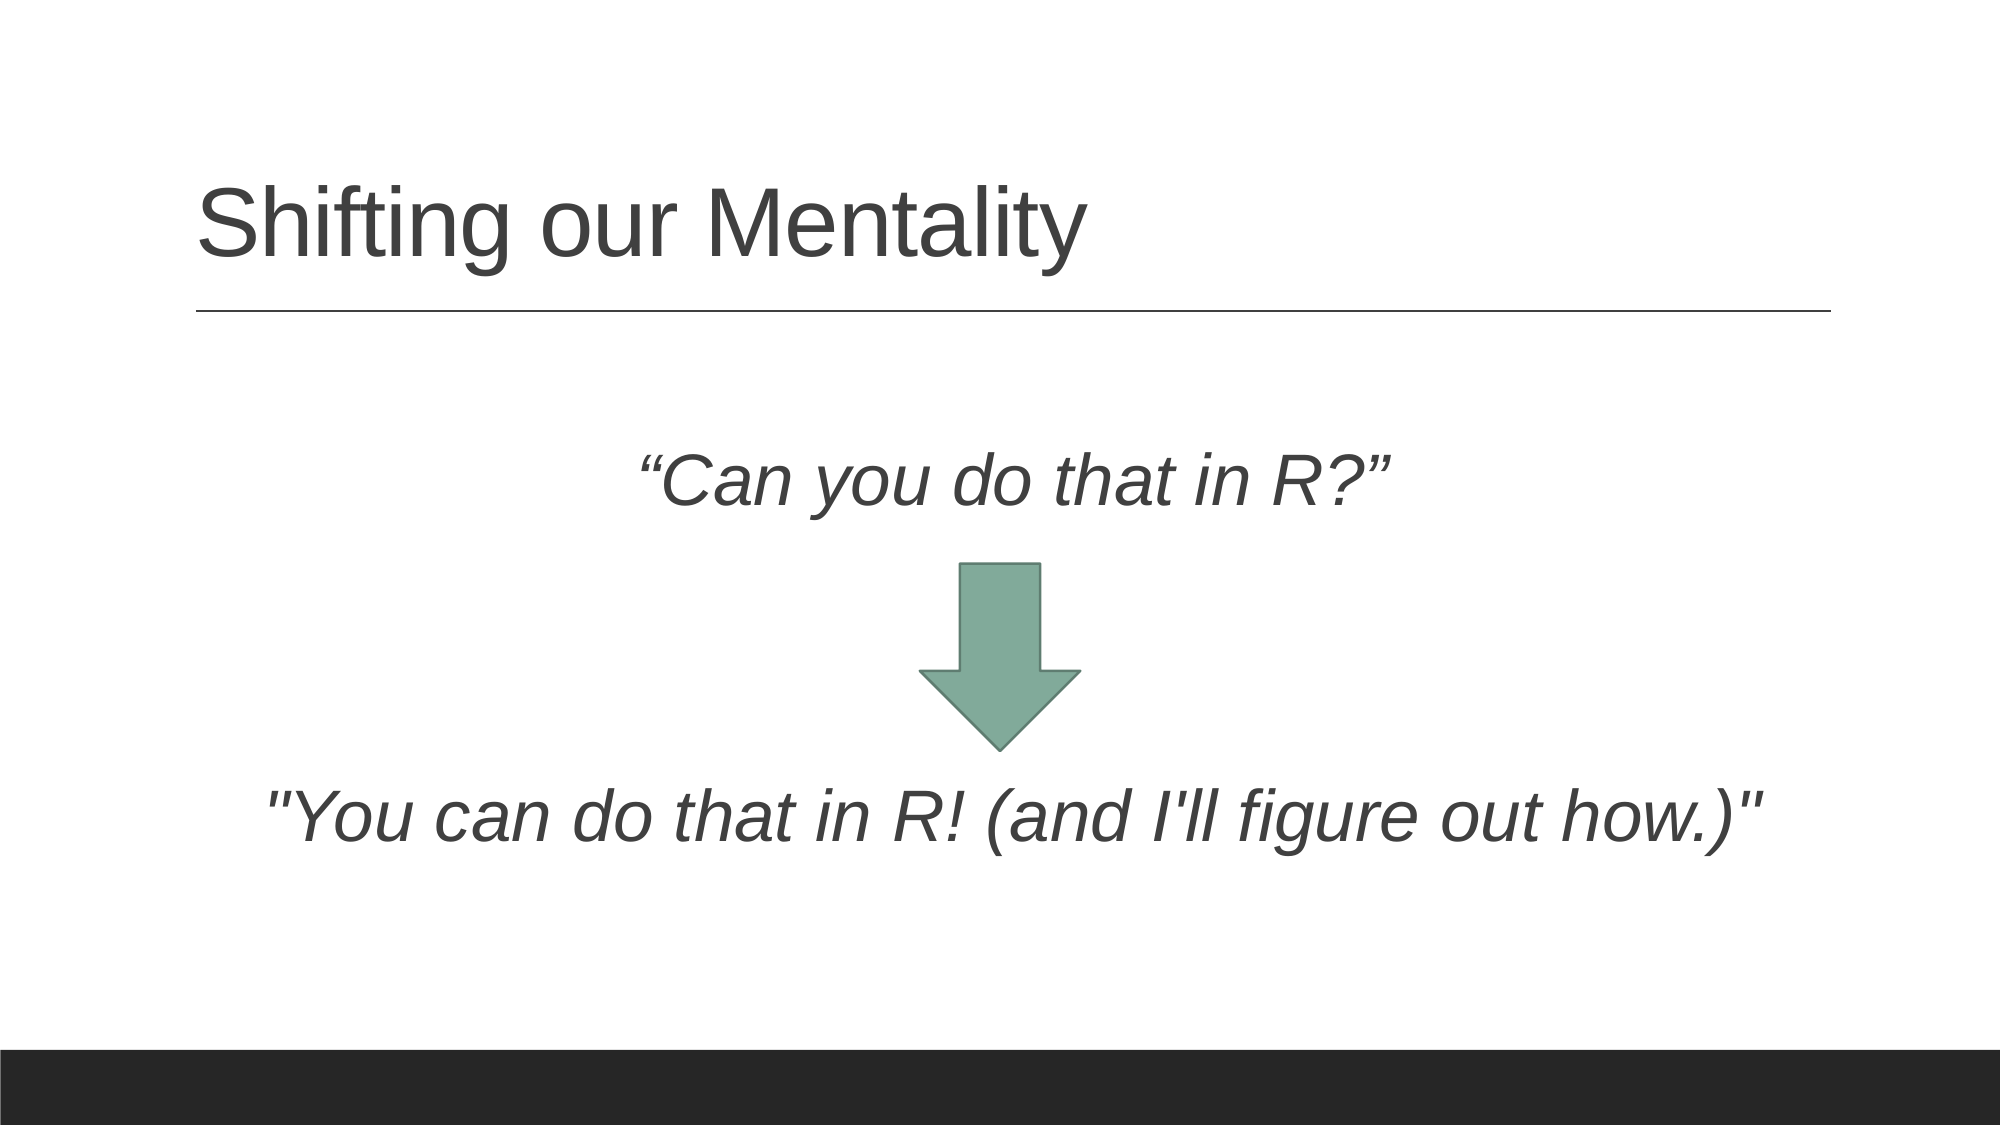

# Shifting our Mentality
“Can you do that in R?”

"You can do that in R! (and I'll figure out how.)"